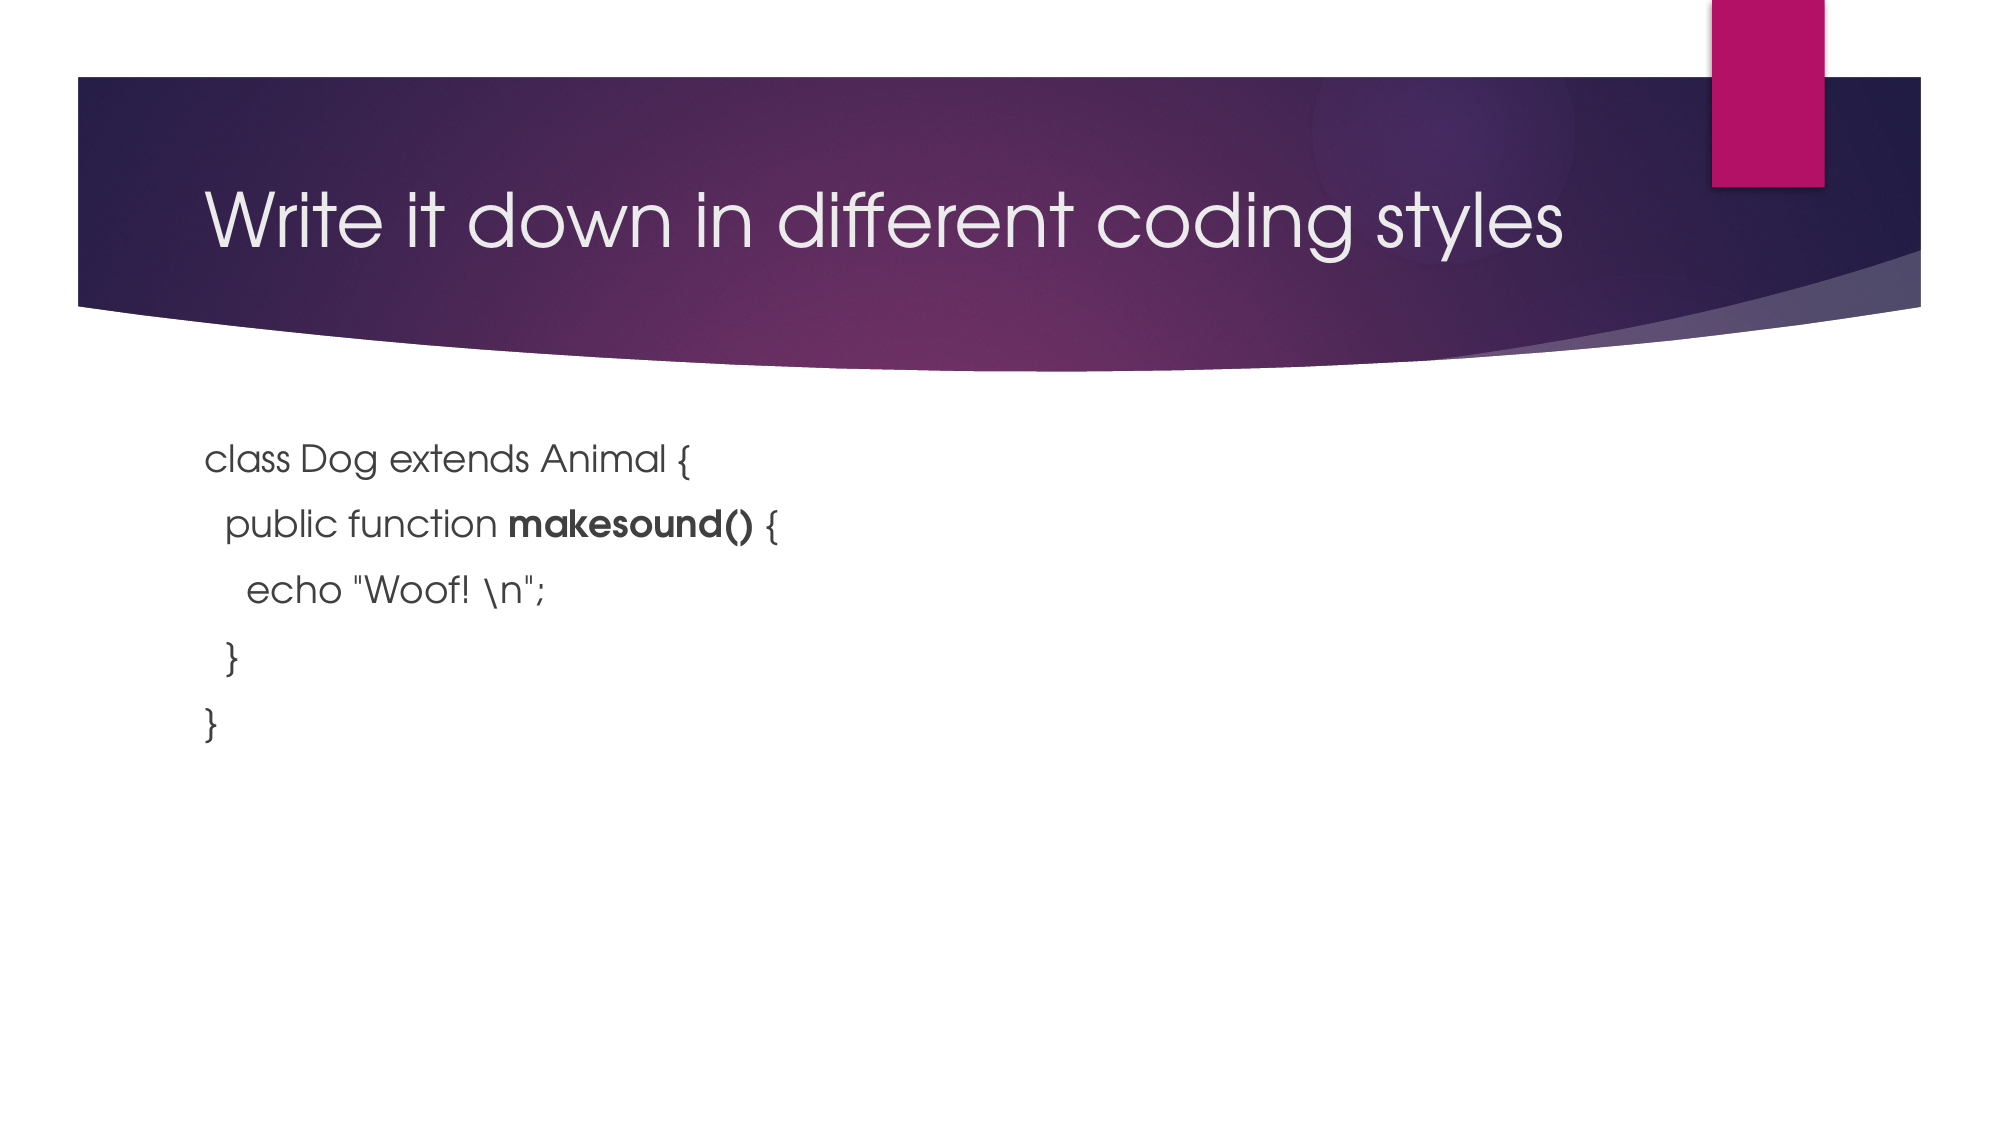

# Write it down in different coding styles
class Dog extends Animal {
  public function makesound() {
    echo "Woof! \n";
  }
}